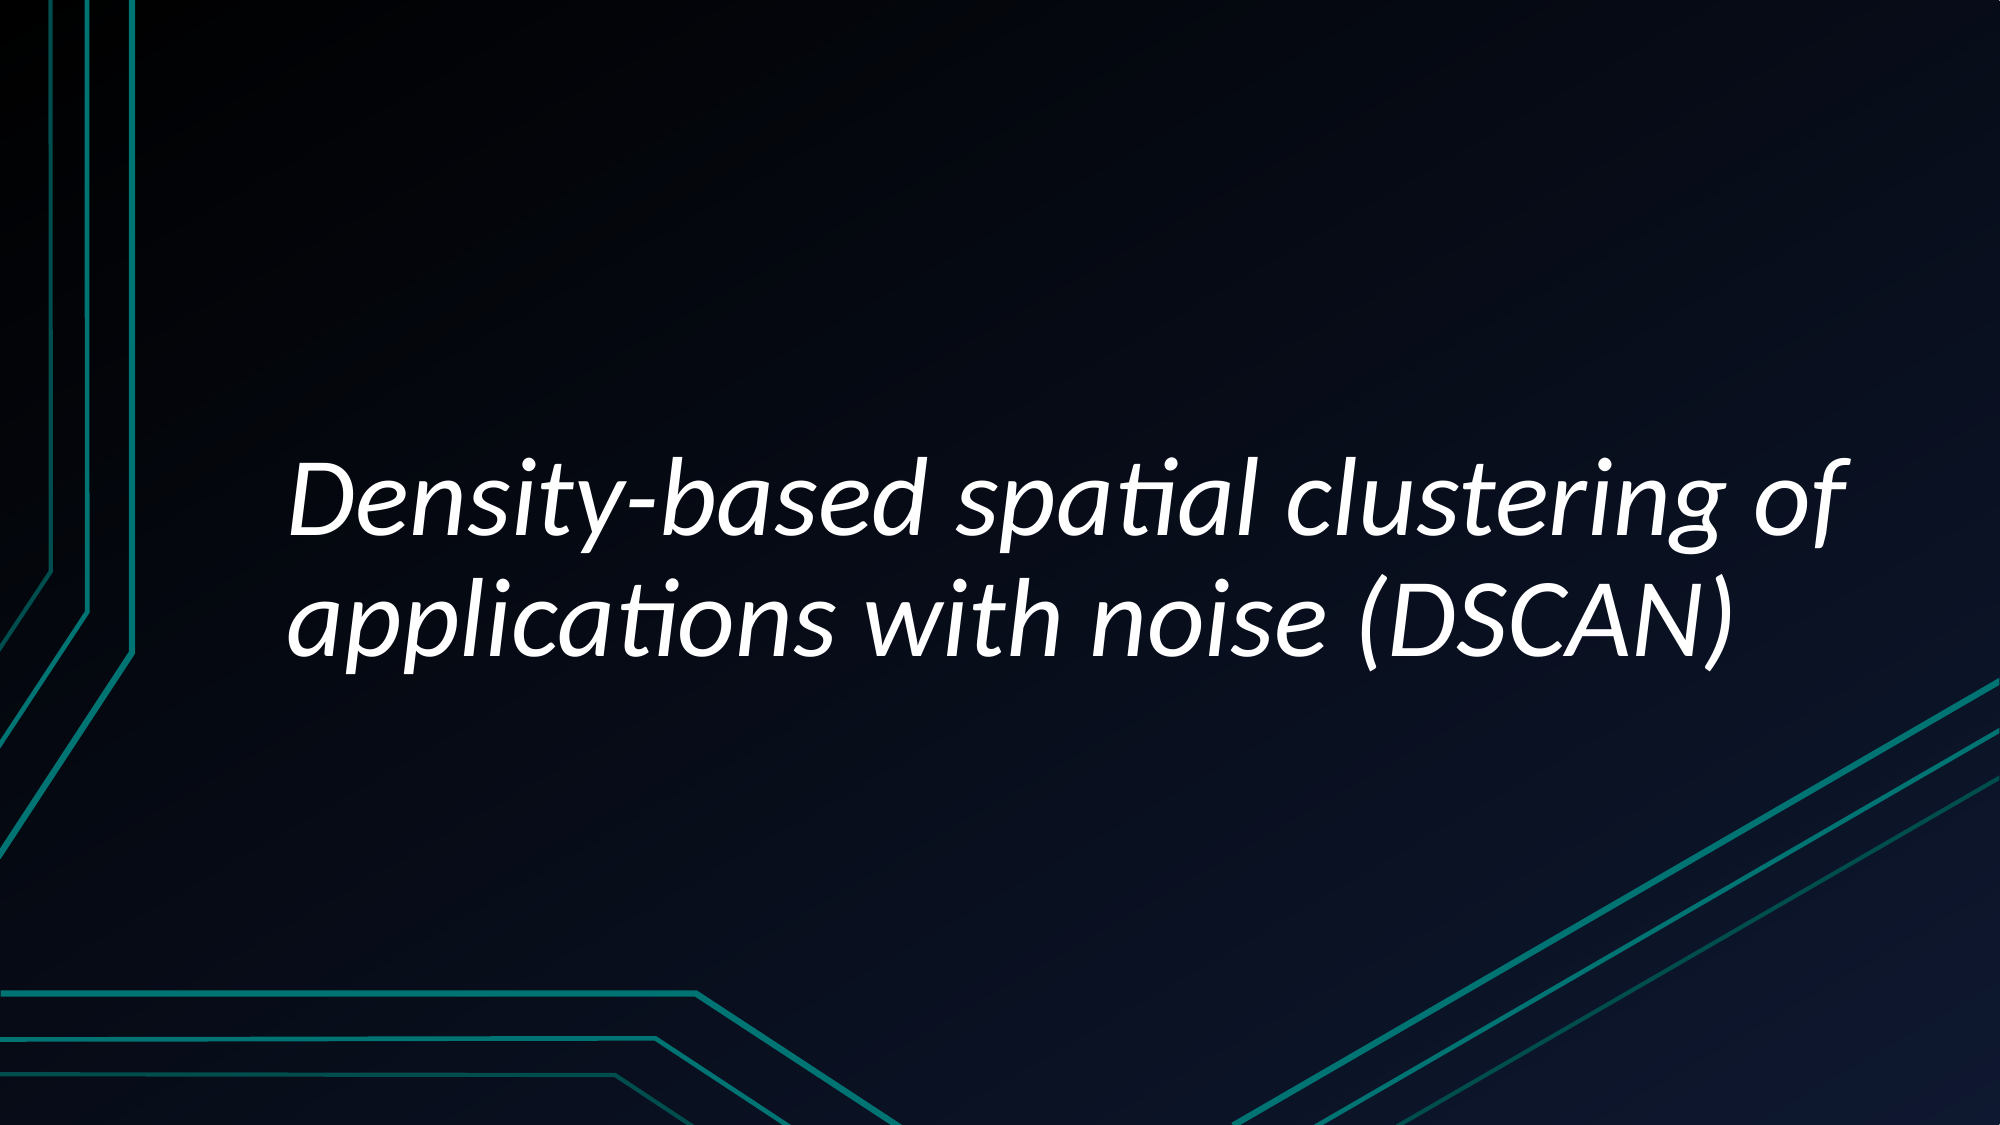

# Density-based spatial clustering of applications with noise (DSCAN)